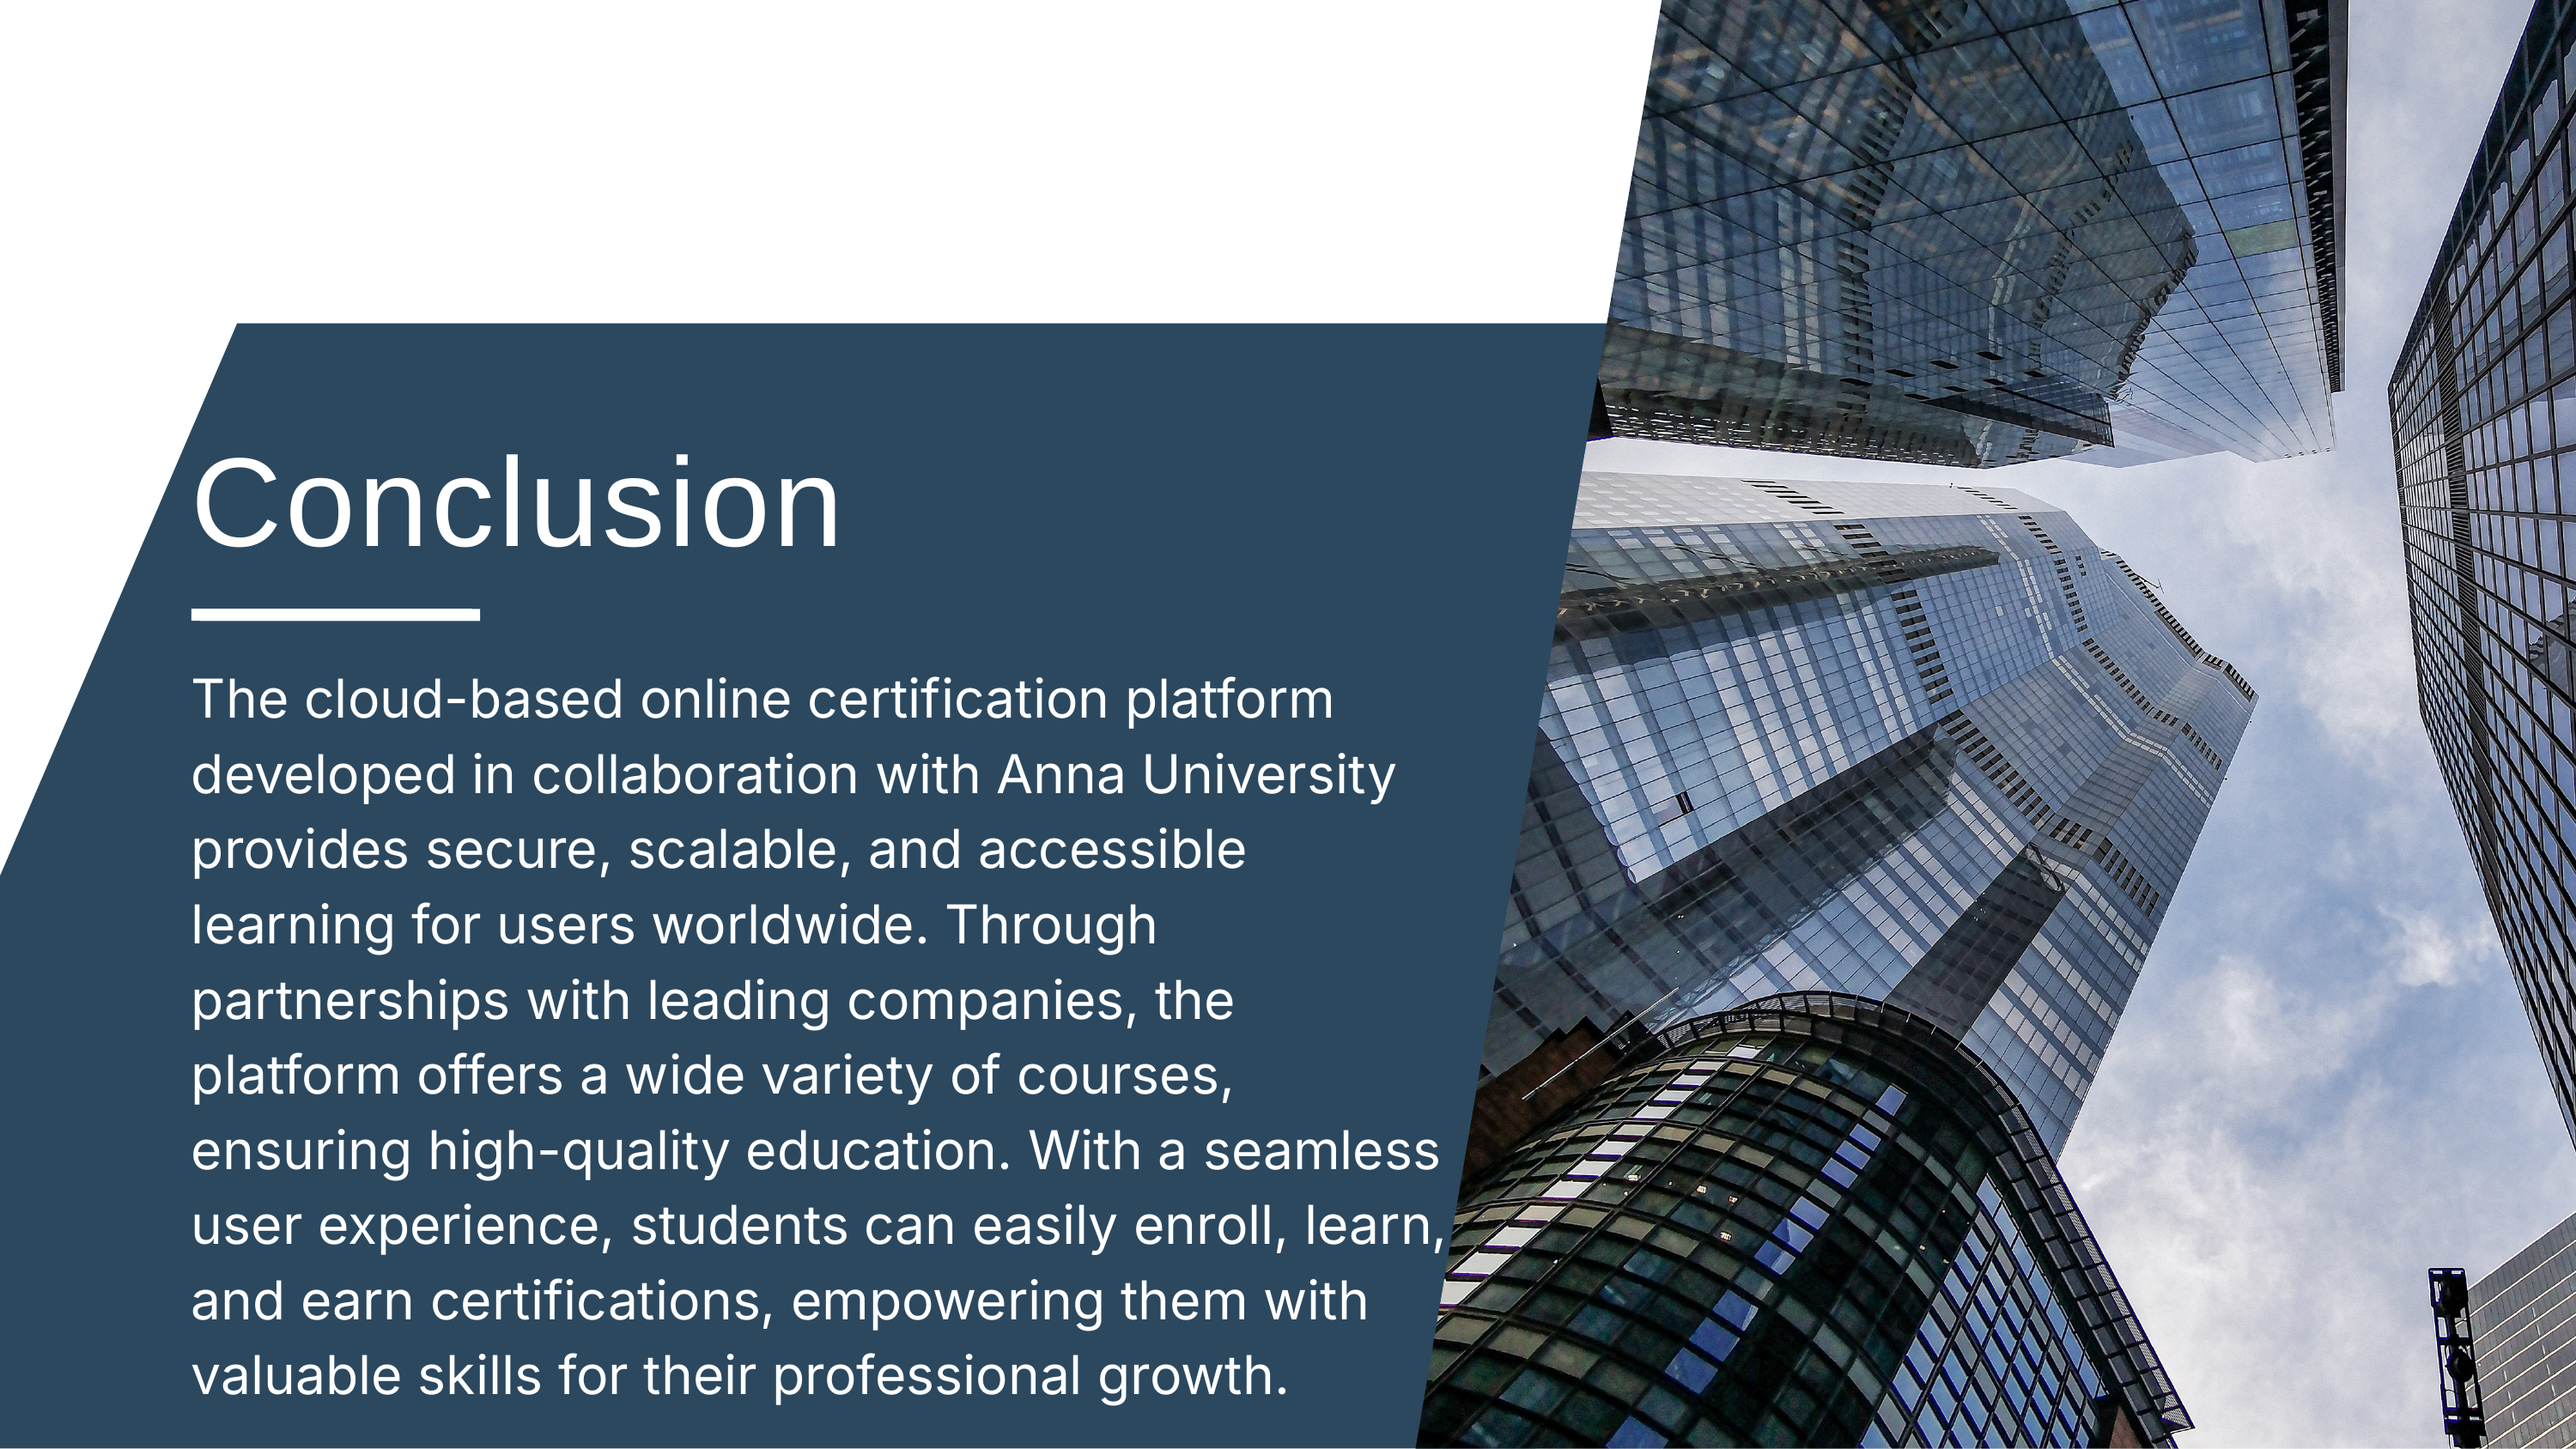

Conclusion

The cloud-based online certification platform developed in collaboration with Anna University provides secure, scalable, and accessible learning for users worldwide. Through partnerships with leading companies, the platform offers a wide variety of courses, ensuring high-quality education. With a seamless user experience, students can easily enroll, learn, and earn certifications, empowering them with valuable skills for their professional growth.